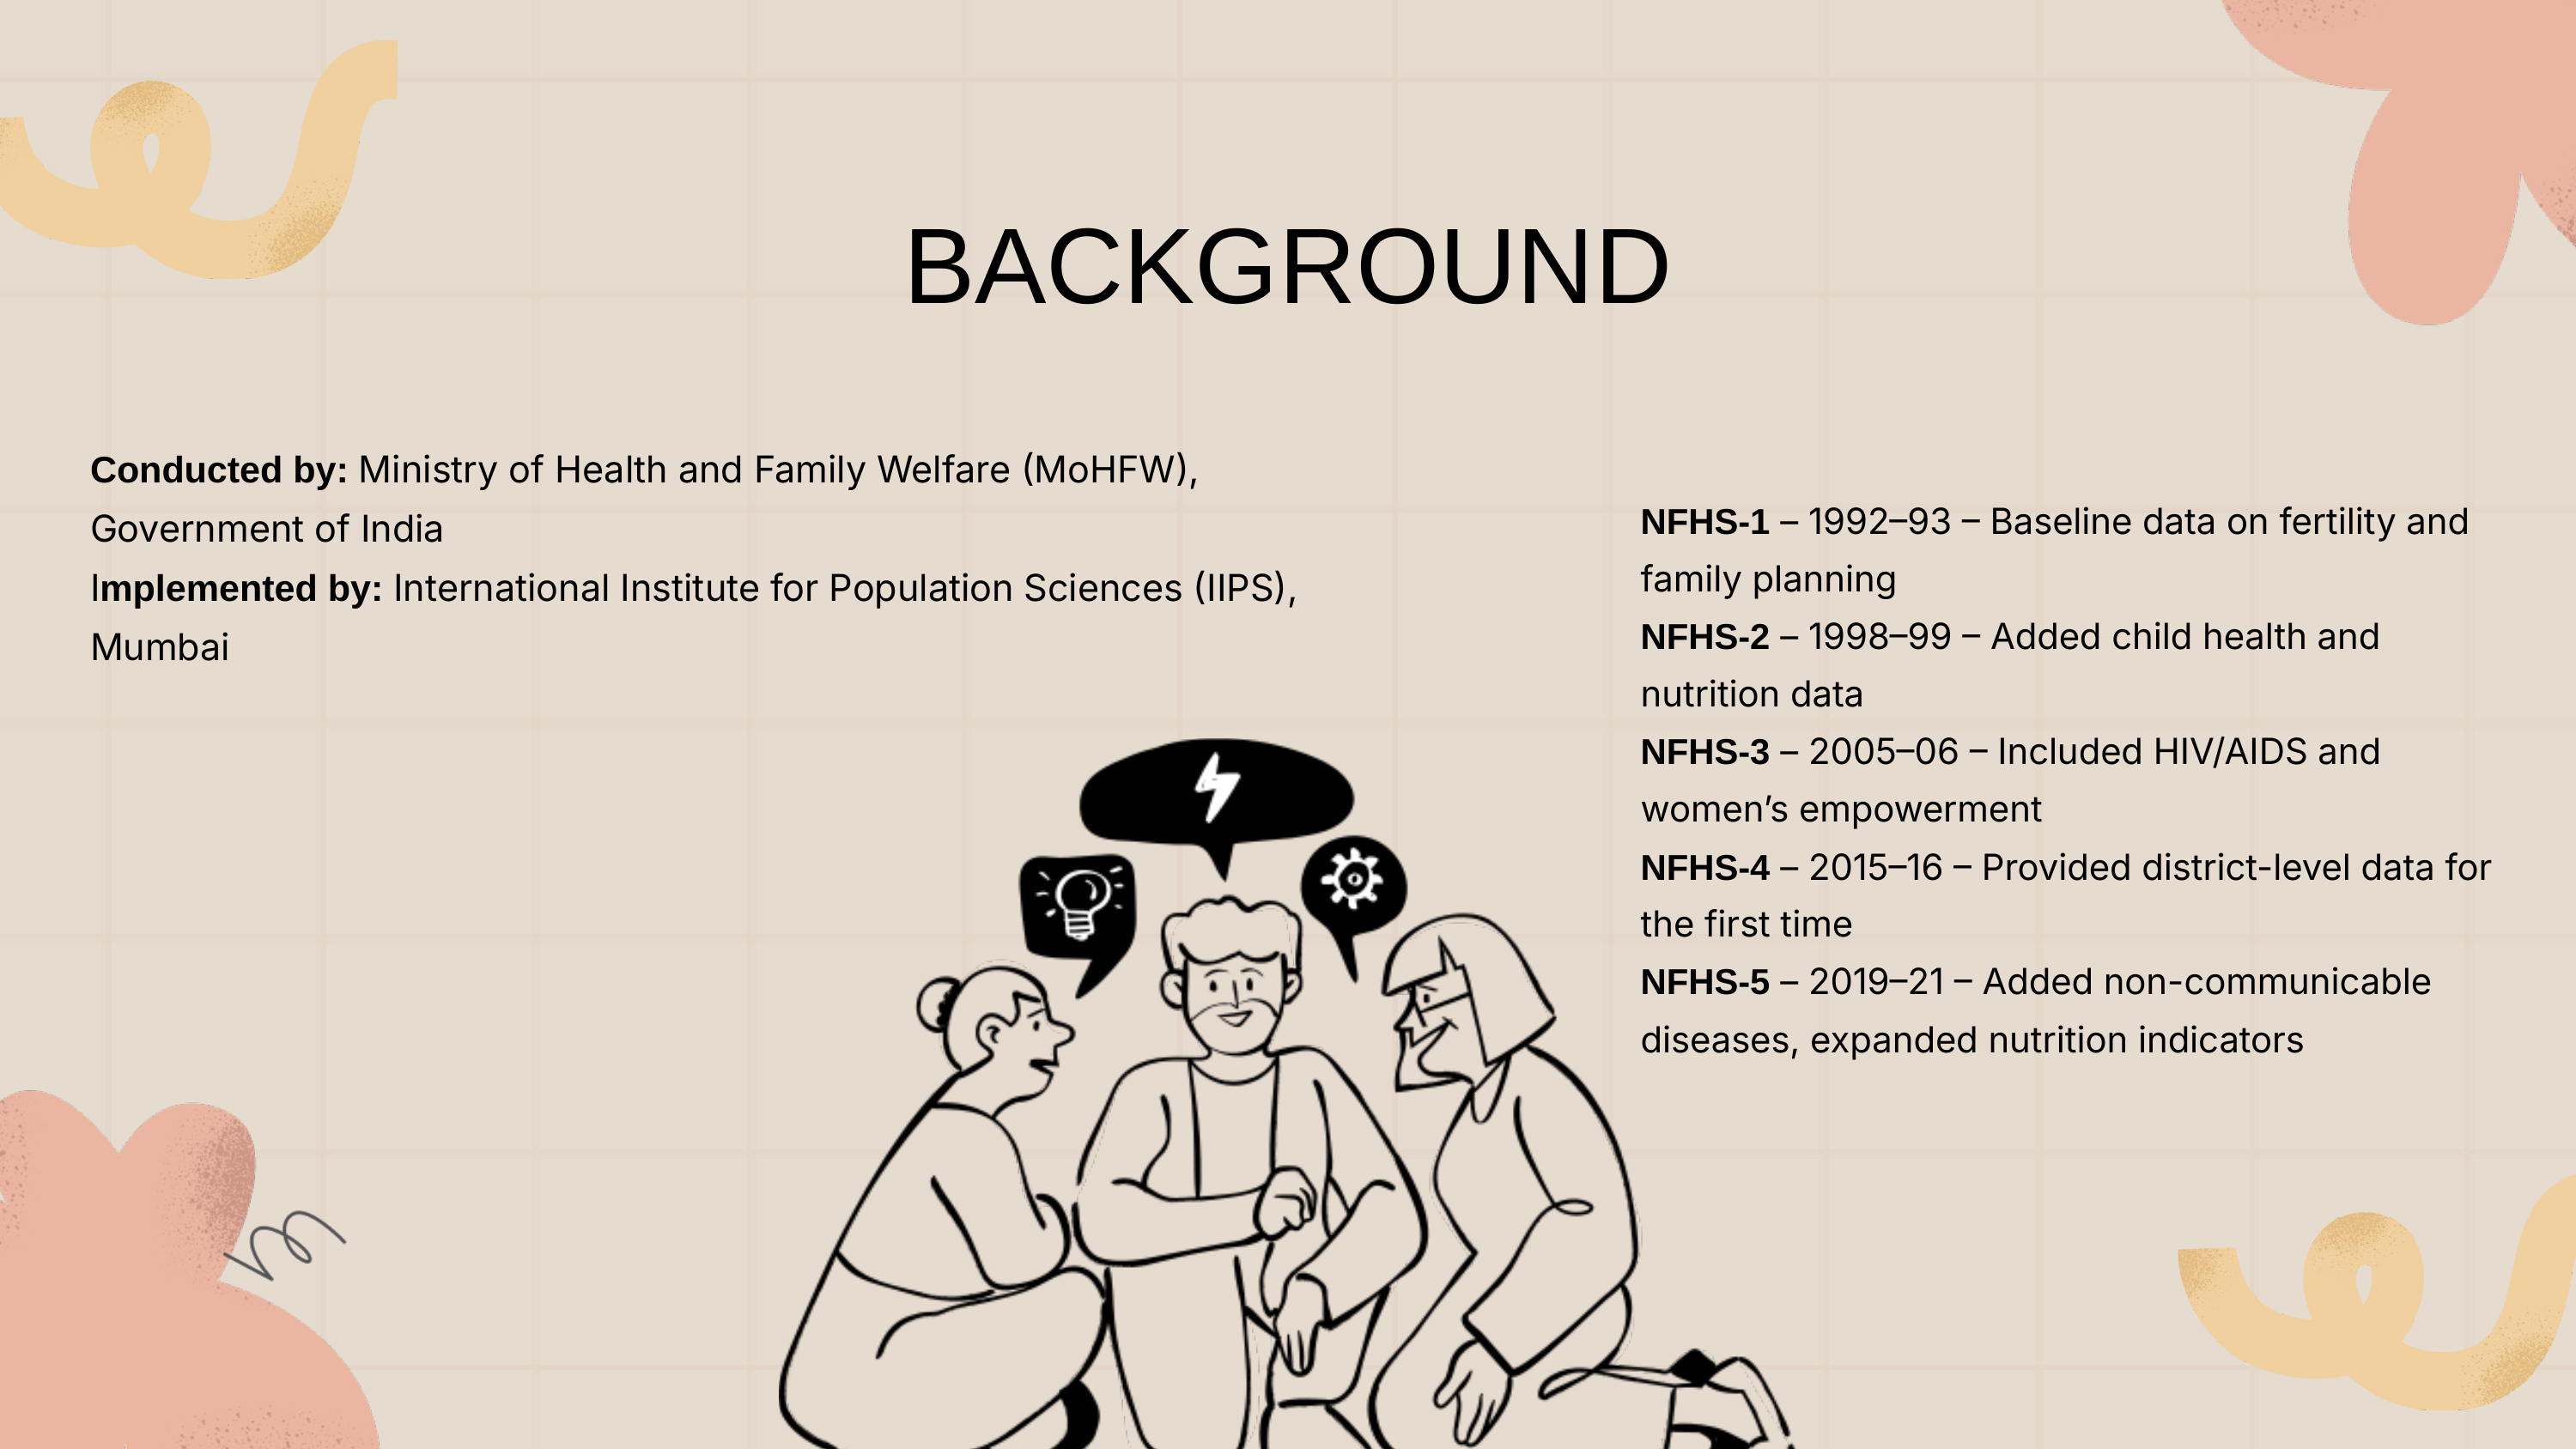

BACKGROUND
Conducted by: Ministry of Health and Family Welfare (MoHFW), Government of India
Implemented by: International Institute for Population Sciences (IIPS), Mumbai
NFHS-1 – 1992–93 – Baseline data on fertility and family planning
NFHS-2 – 1998–99 – Added child health and nutrition data
NFHS-3 – 2005–06 – Included HIV/AIDS and women’s empowerment
NFHS-4 – 2015–16 – Provided district-level data for the first time
NFHS-5 – 2019–21 – Added non-communicable diseases, expanded nutrition indicators